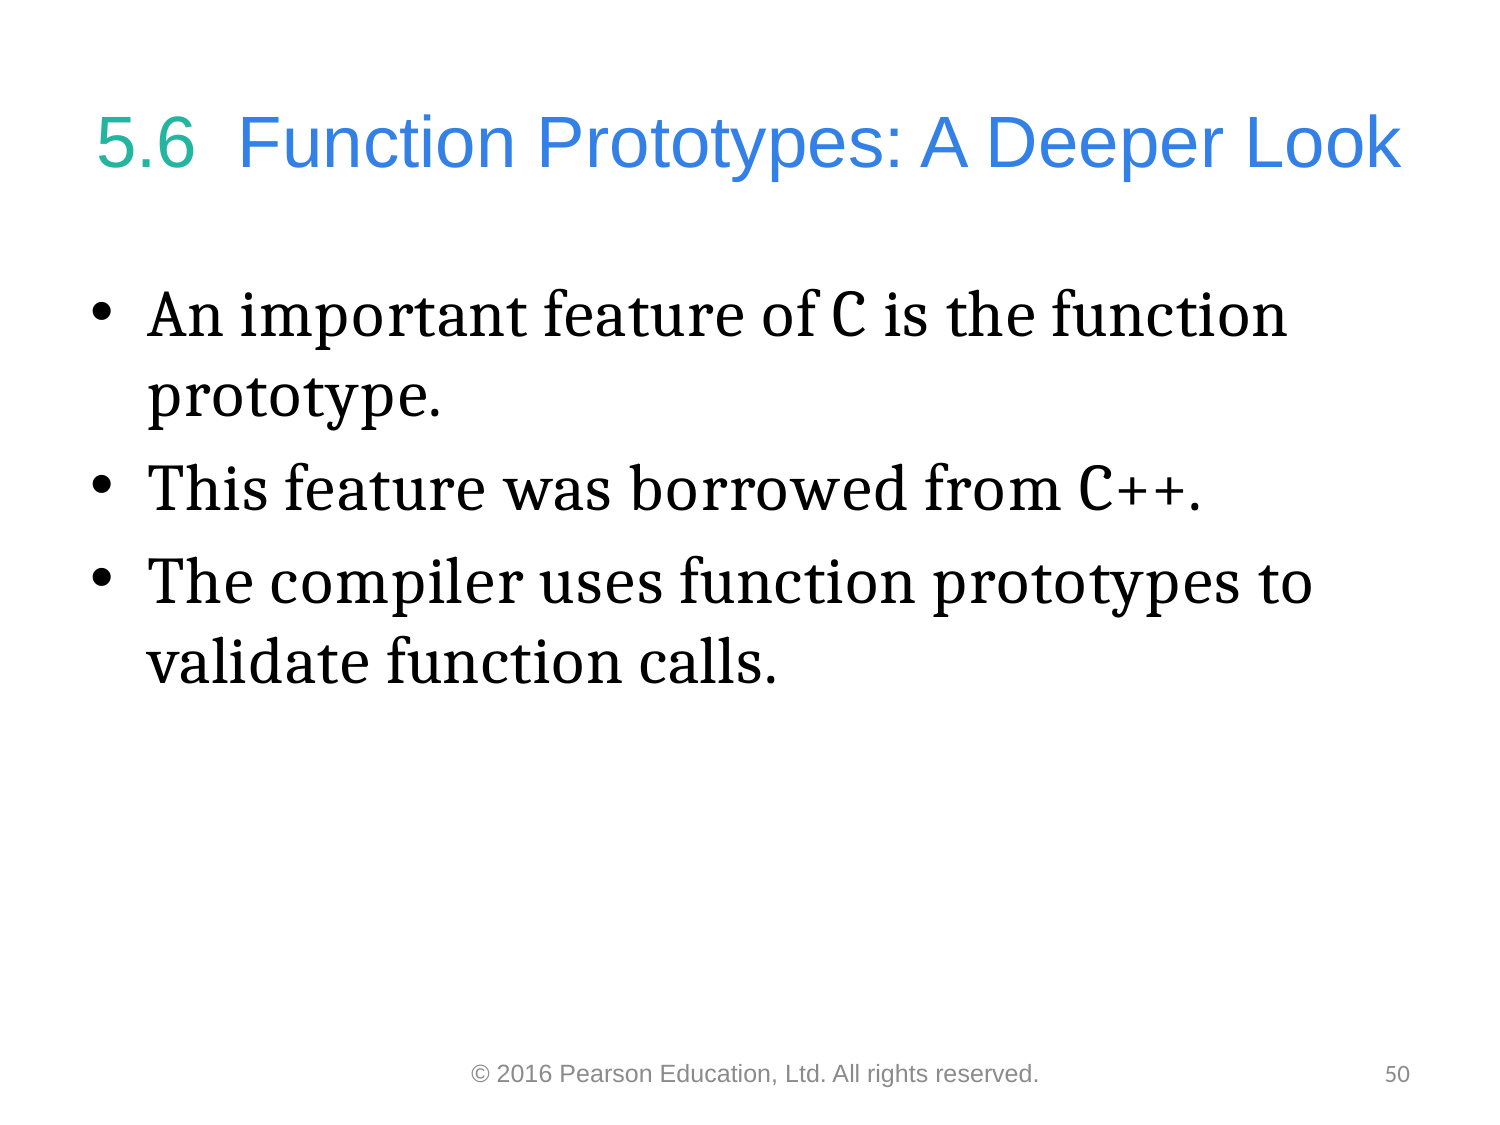

# 5.6  Function Prototypes: A Deeper Look
An important feature of C is the function prototype.
This feature was borrowed from C++.
The compiler uses function prototypes to validate function calls.
© 2016 Pearson Education, Ltd. All rights reserved.
50